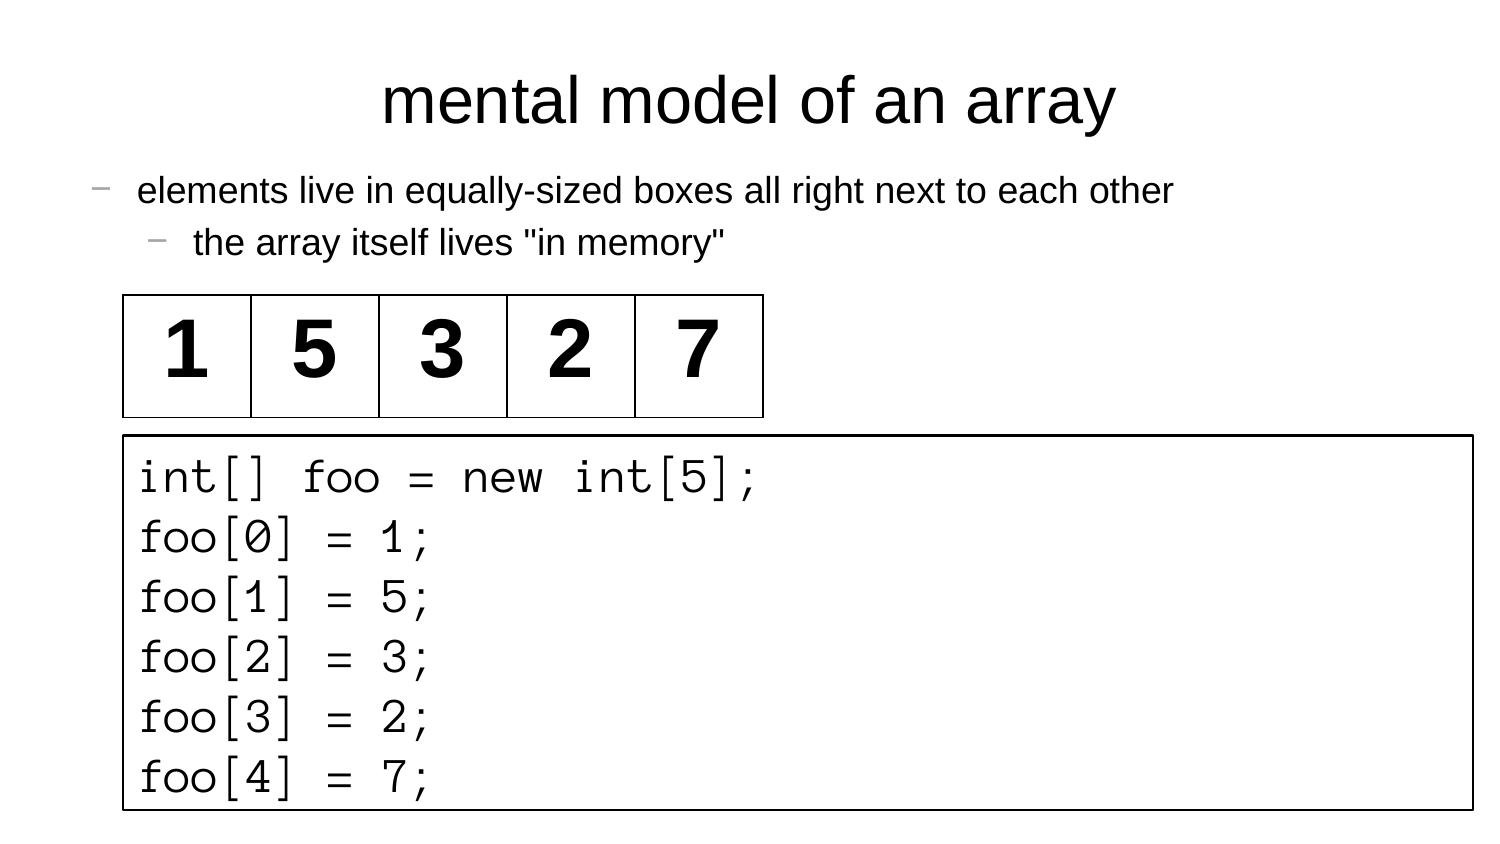

# mental model of an array
elements live in equally-sized boxes all right next to each other
the array itself lives "in memory"

| 1 | 5 | 3 | 2 | 7 |
| --- | --- | --- | --- | --- |
int[] foo = new int[5];
foo[0] = 1;
foo[1] = 5;
foo[2] = 3;
foo[3] = 2;
foo[4] = 7;